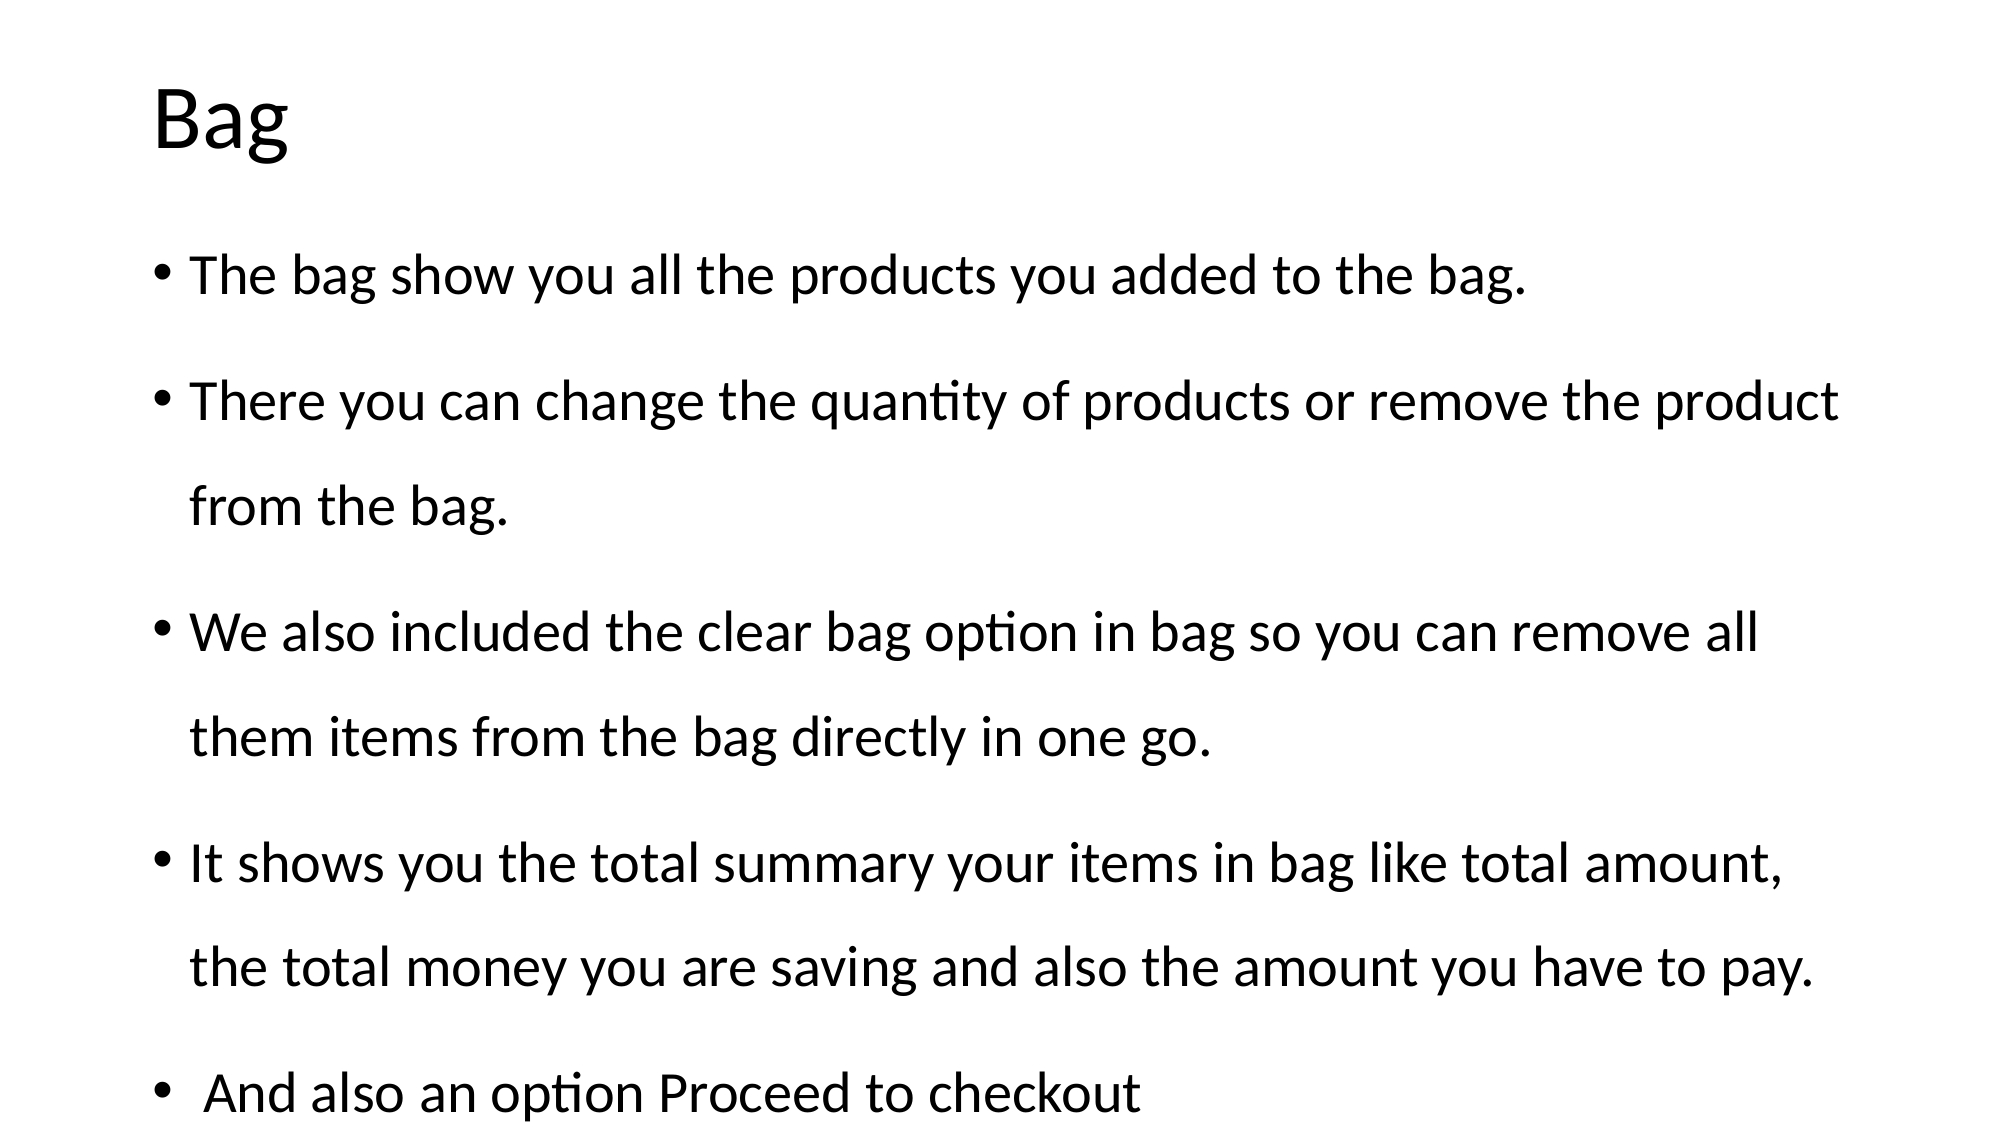

# Bag
The bag show you all the products you added to the bag.
There you can change the quantity of products or remove the product from the bag.
We also included the clear bag option in bag so you can remove all them items from the bag directly in one go.
It shows you the total summary your items in bag like total amount, the total money you are saving and also the amount you have to pay.
 And also an option Proceed to checkout